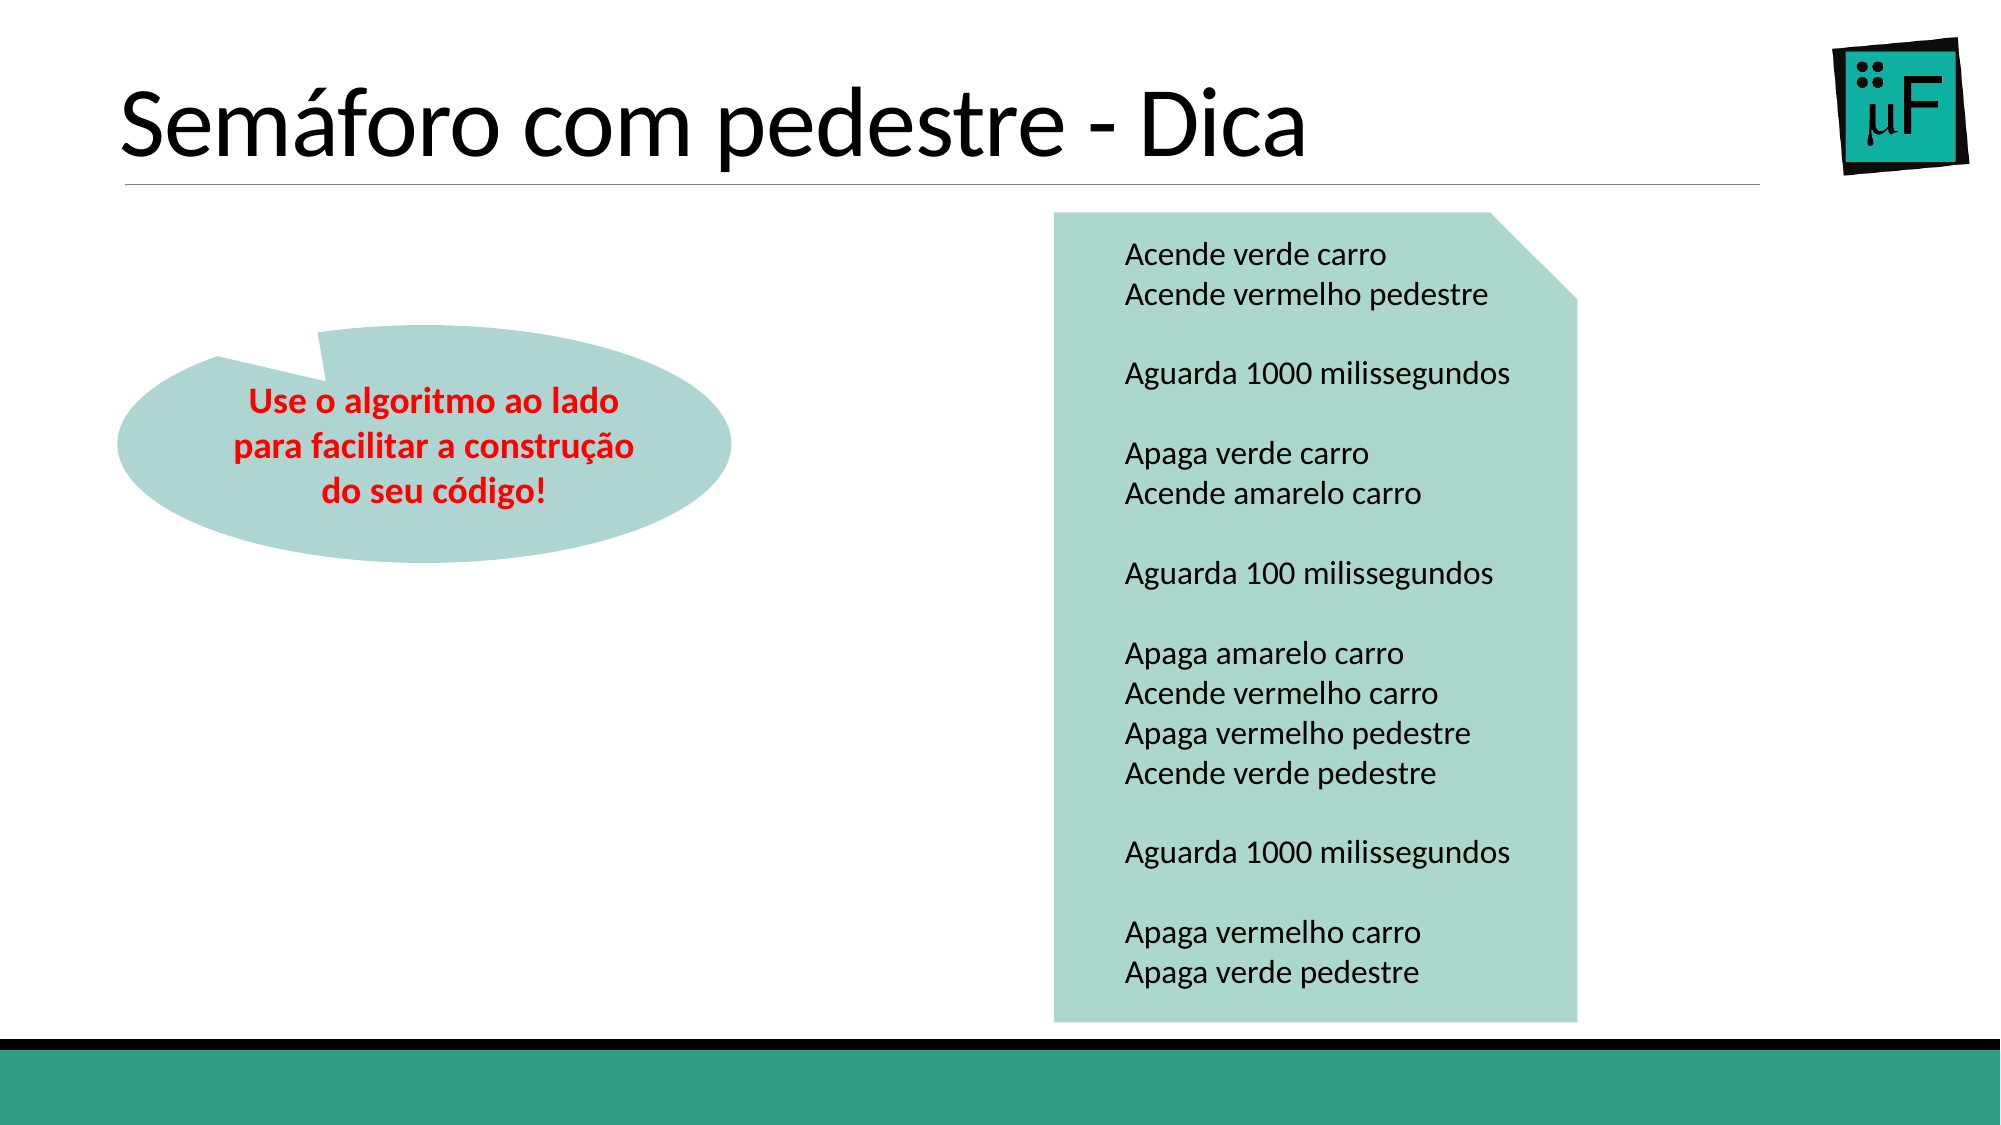

# Semáforo com pedestre - Dica

Acende verde carro
Acende vermelho pedestre

Aguarda 1000 milissegundos

Apaga verde carro
Acende amarelo carro

Aguarda 100 milissegundos

Apaga amarelo carro
Acende vermelho carro
Apaga vermelho pedestre
Acende verde pedestre

Aguarda 1000 milissegundos

Apaga vermelho carro
Apaga verde pedestre

Use o algoritmo ao lado para facilitar a construção do seu código!